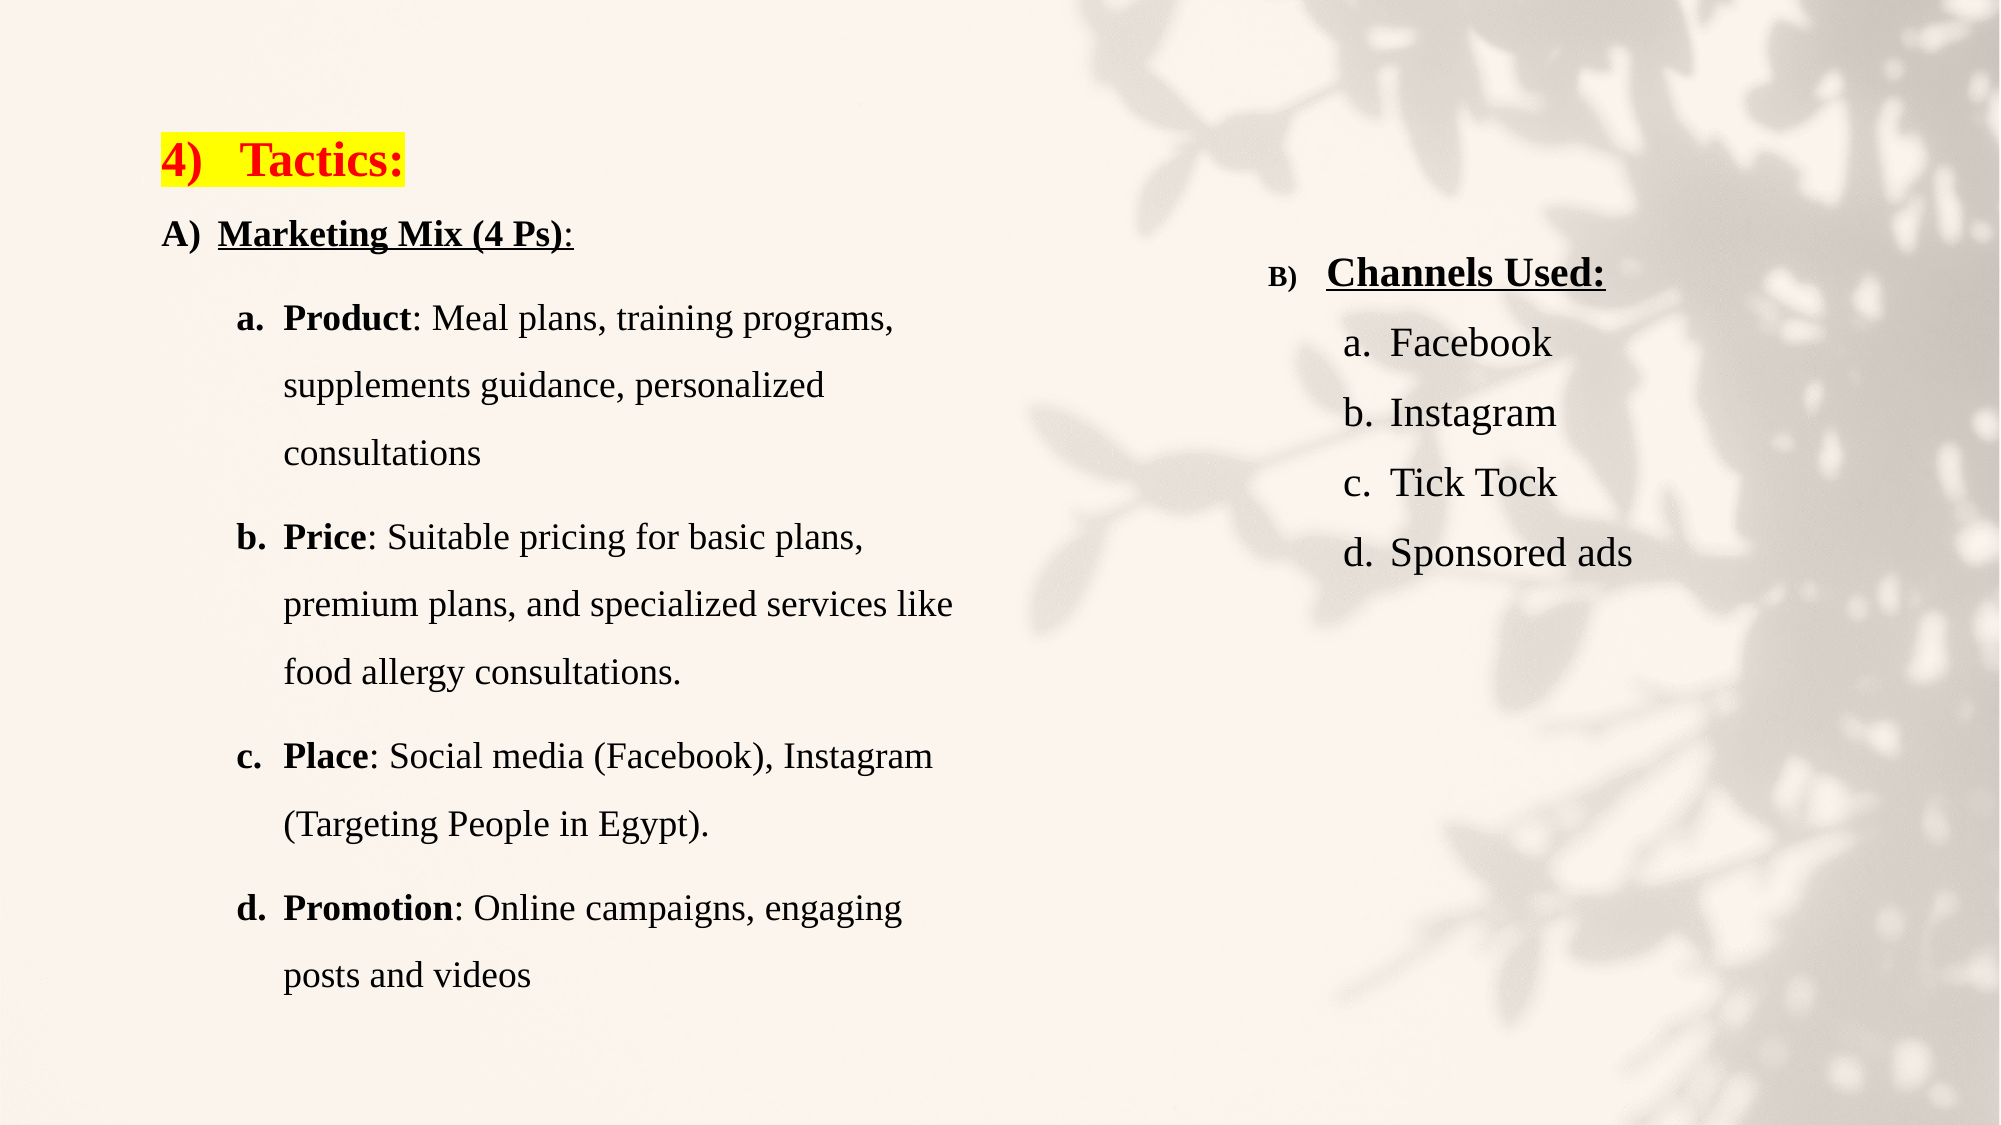

4)   Tactics:
Marketing Mix (4 Ps):
Product: Meal plans, training programs, supplements guidance, personalized consultations
Price: Suitable pricing for basic plans, premium plans, and specialized services like food allergy consultations.
Place: Social media (Facebook), Instagram (Targeting People in Egypt).
Promotion: Online campaigns, engaging posts and videos
B)    Channels Used:
Facebook
Instagram
Tick Tock
Sponsored ads